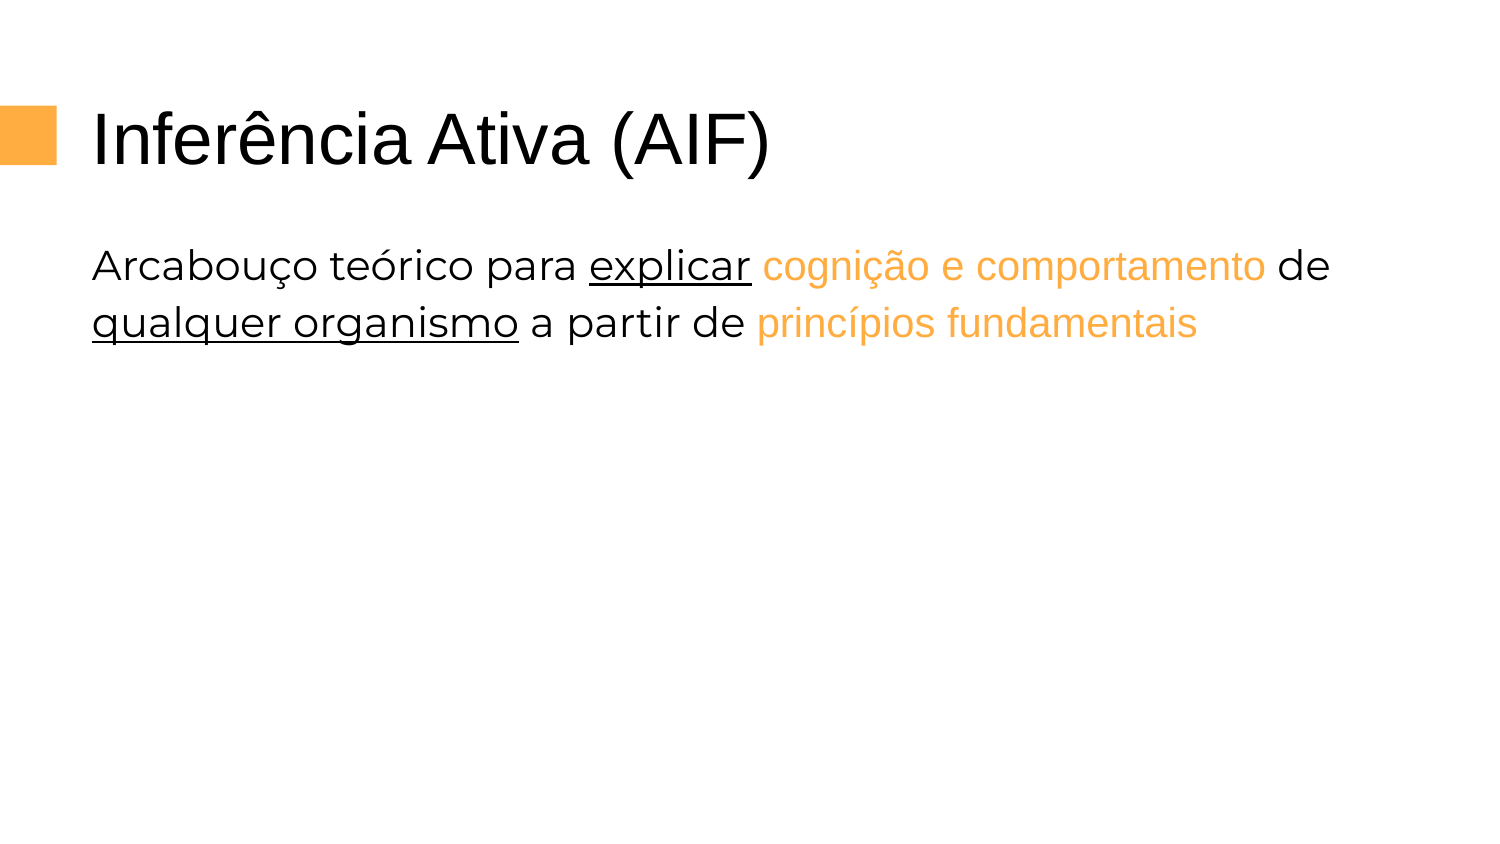

# Inferência Ativa (AIF)

Arcabouço teórico para explicar cognição e comportamento de qualquer organismo a partir de princípios fundamentais